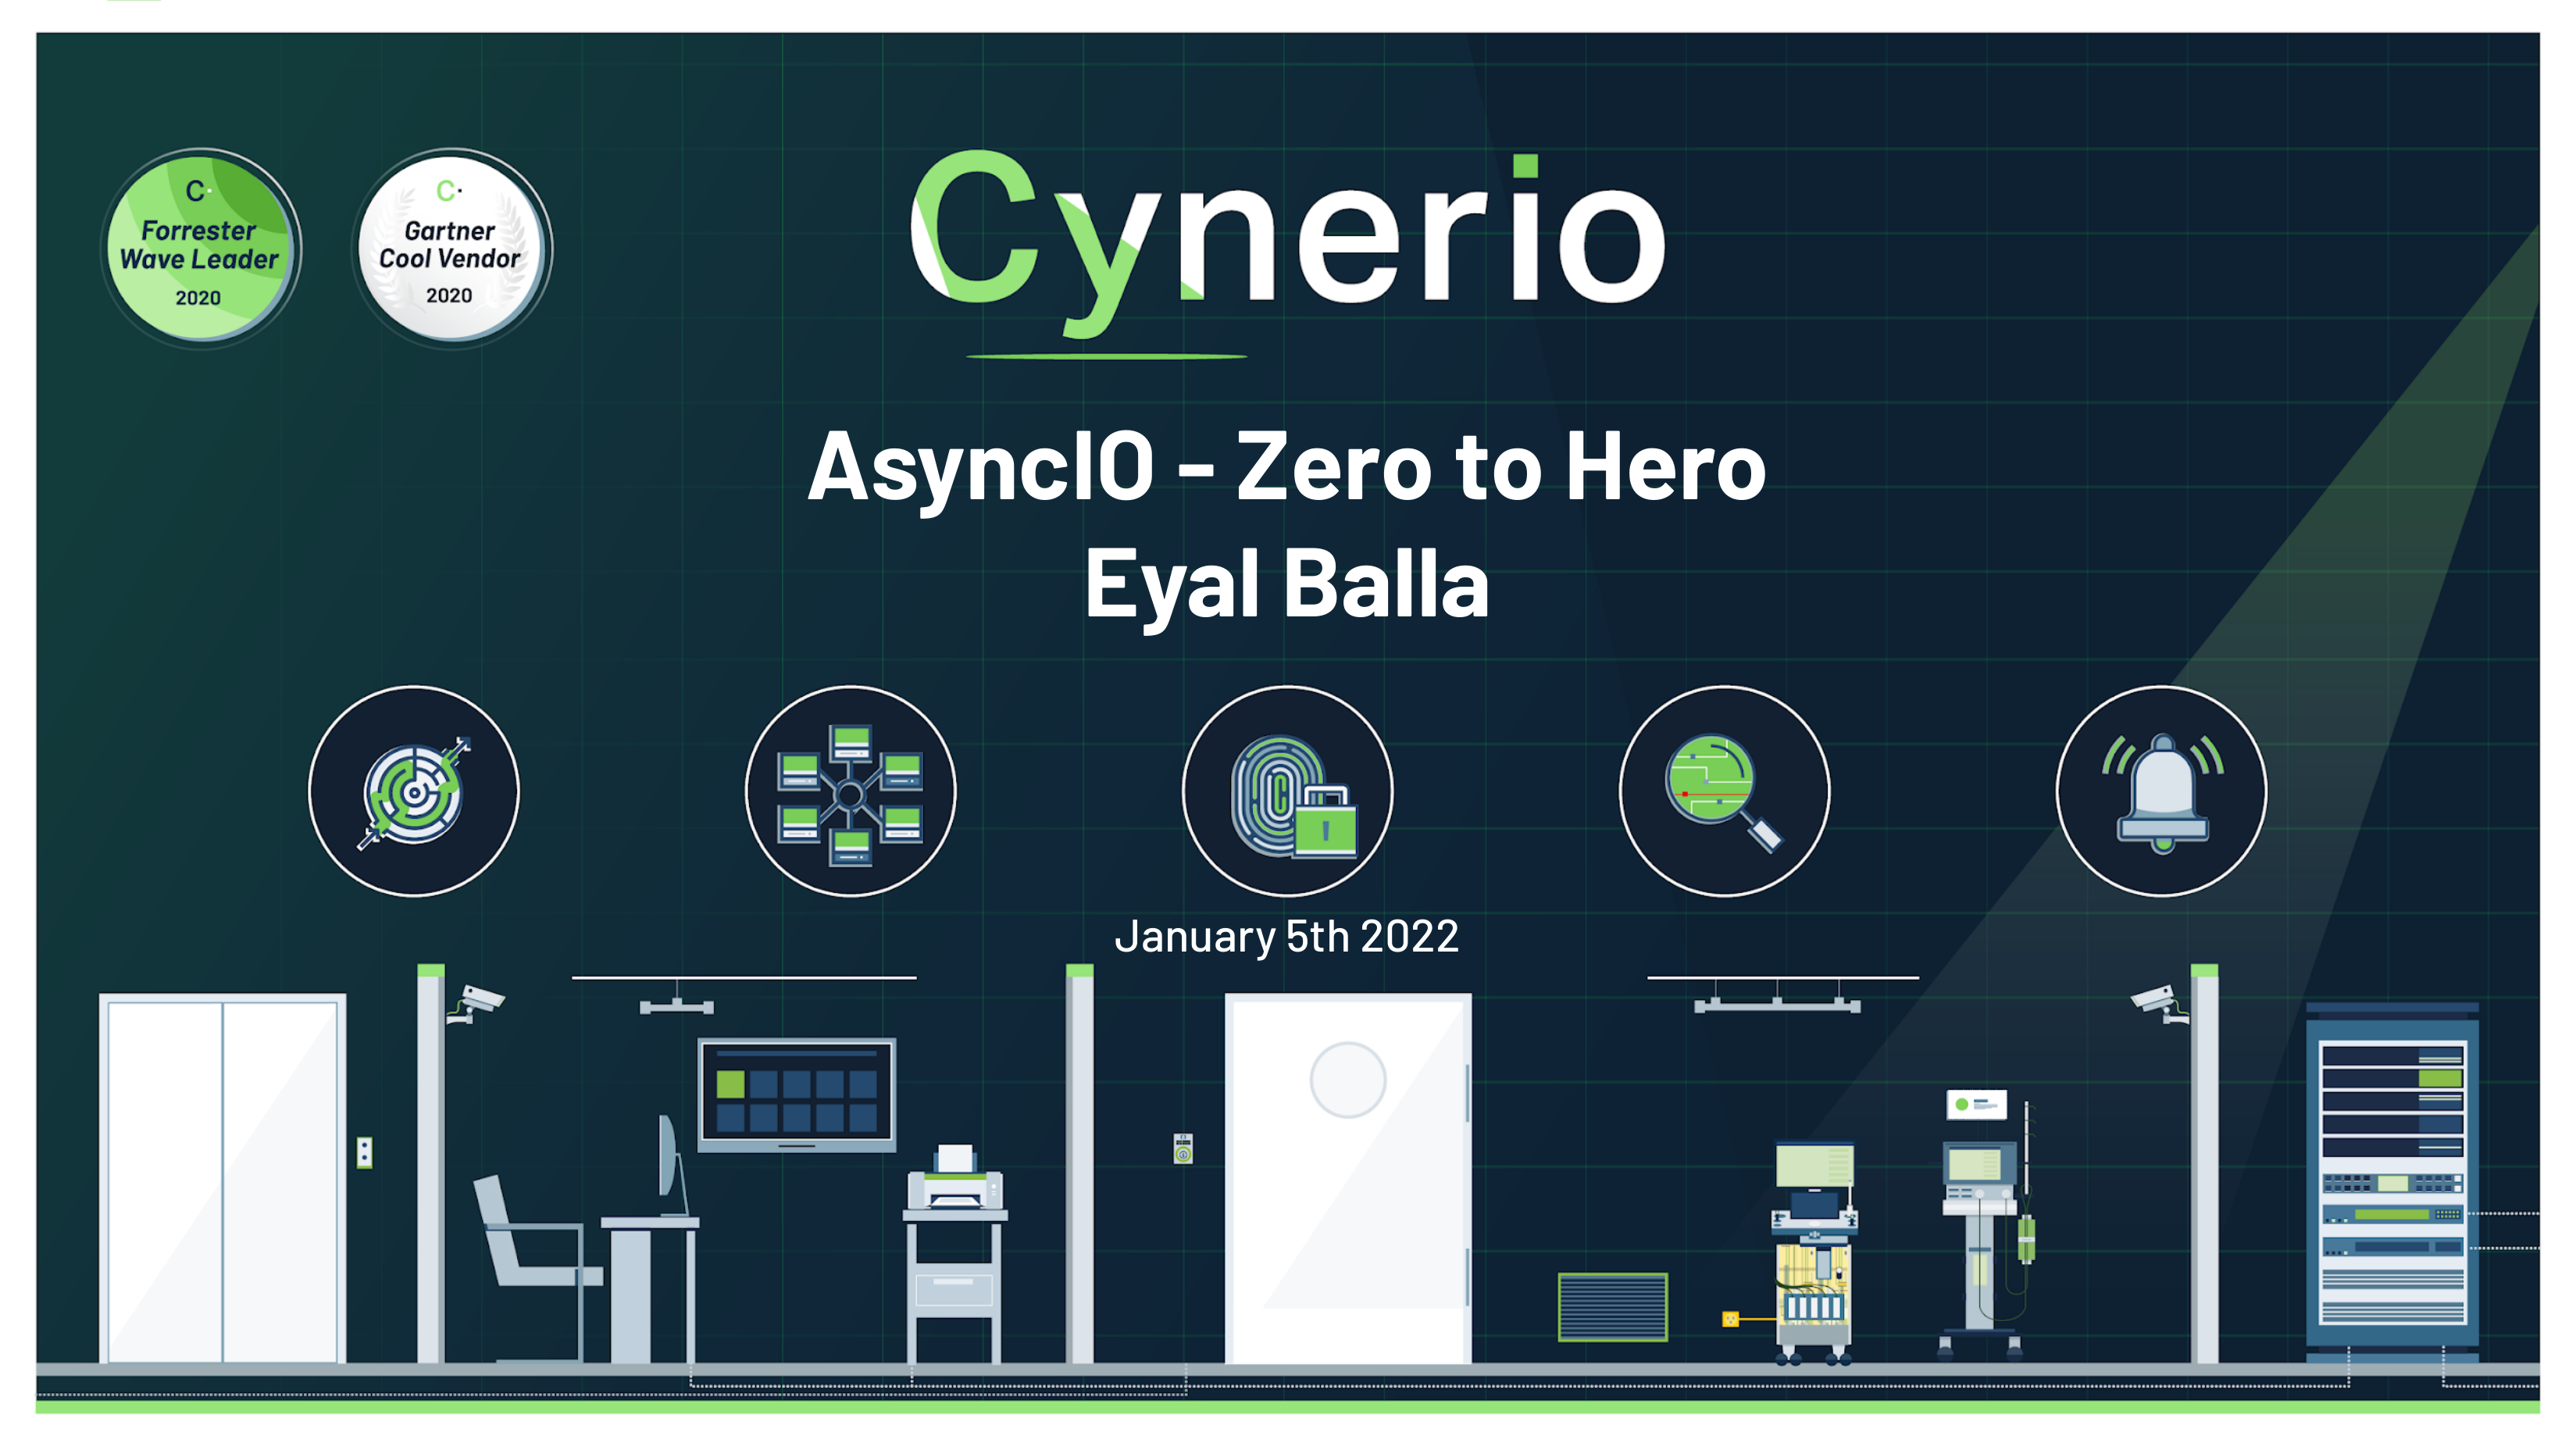

AsyncIO - Zero to Hero
Eyal Balla
January 5th 2022